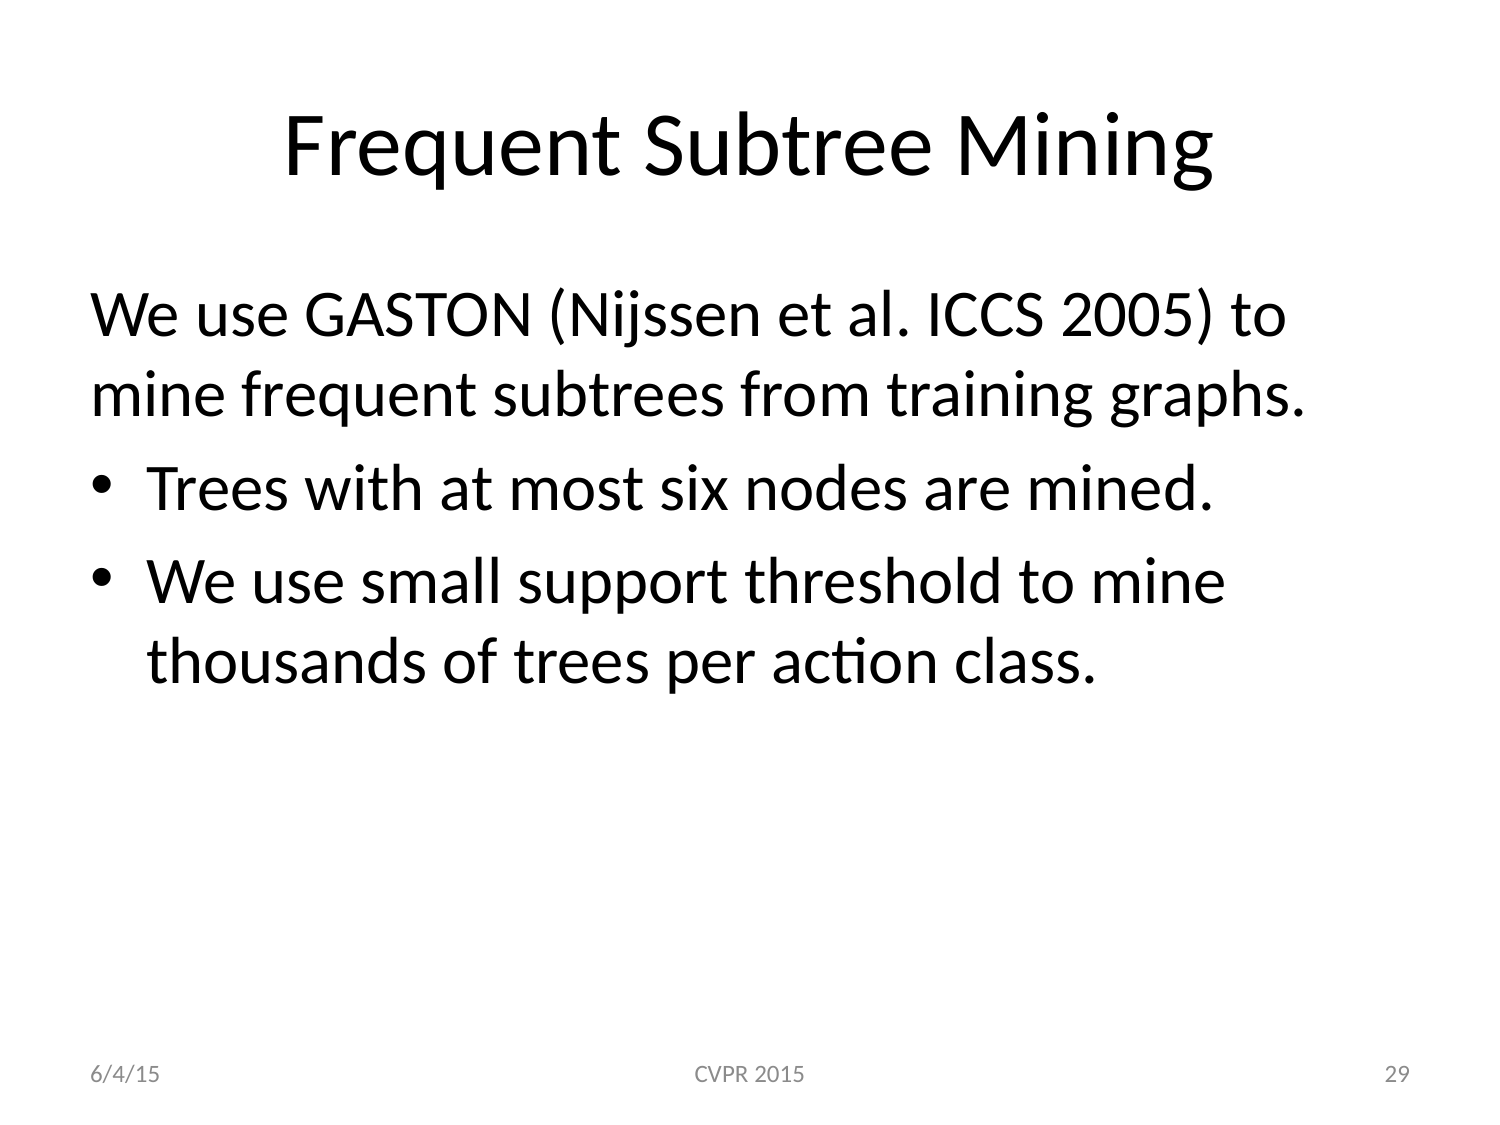

# Frequent Subtree Mining
We use GASTON (Nijssen et al. ICCS 2005) to mine frequent subtrees from training graphs.
Trees with at most six nodes are mined.
We use small support threshold to mine thousands of trees per action class.
6/4/15
CVPR 2015
29